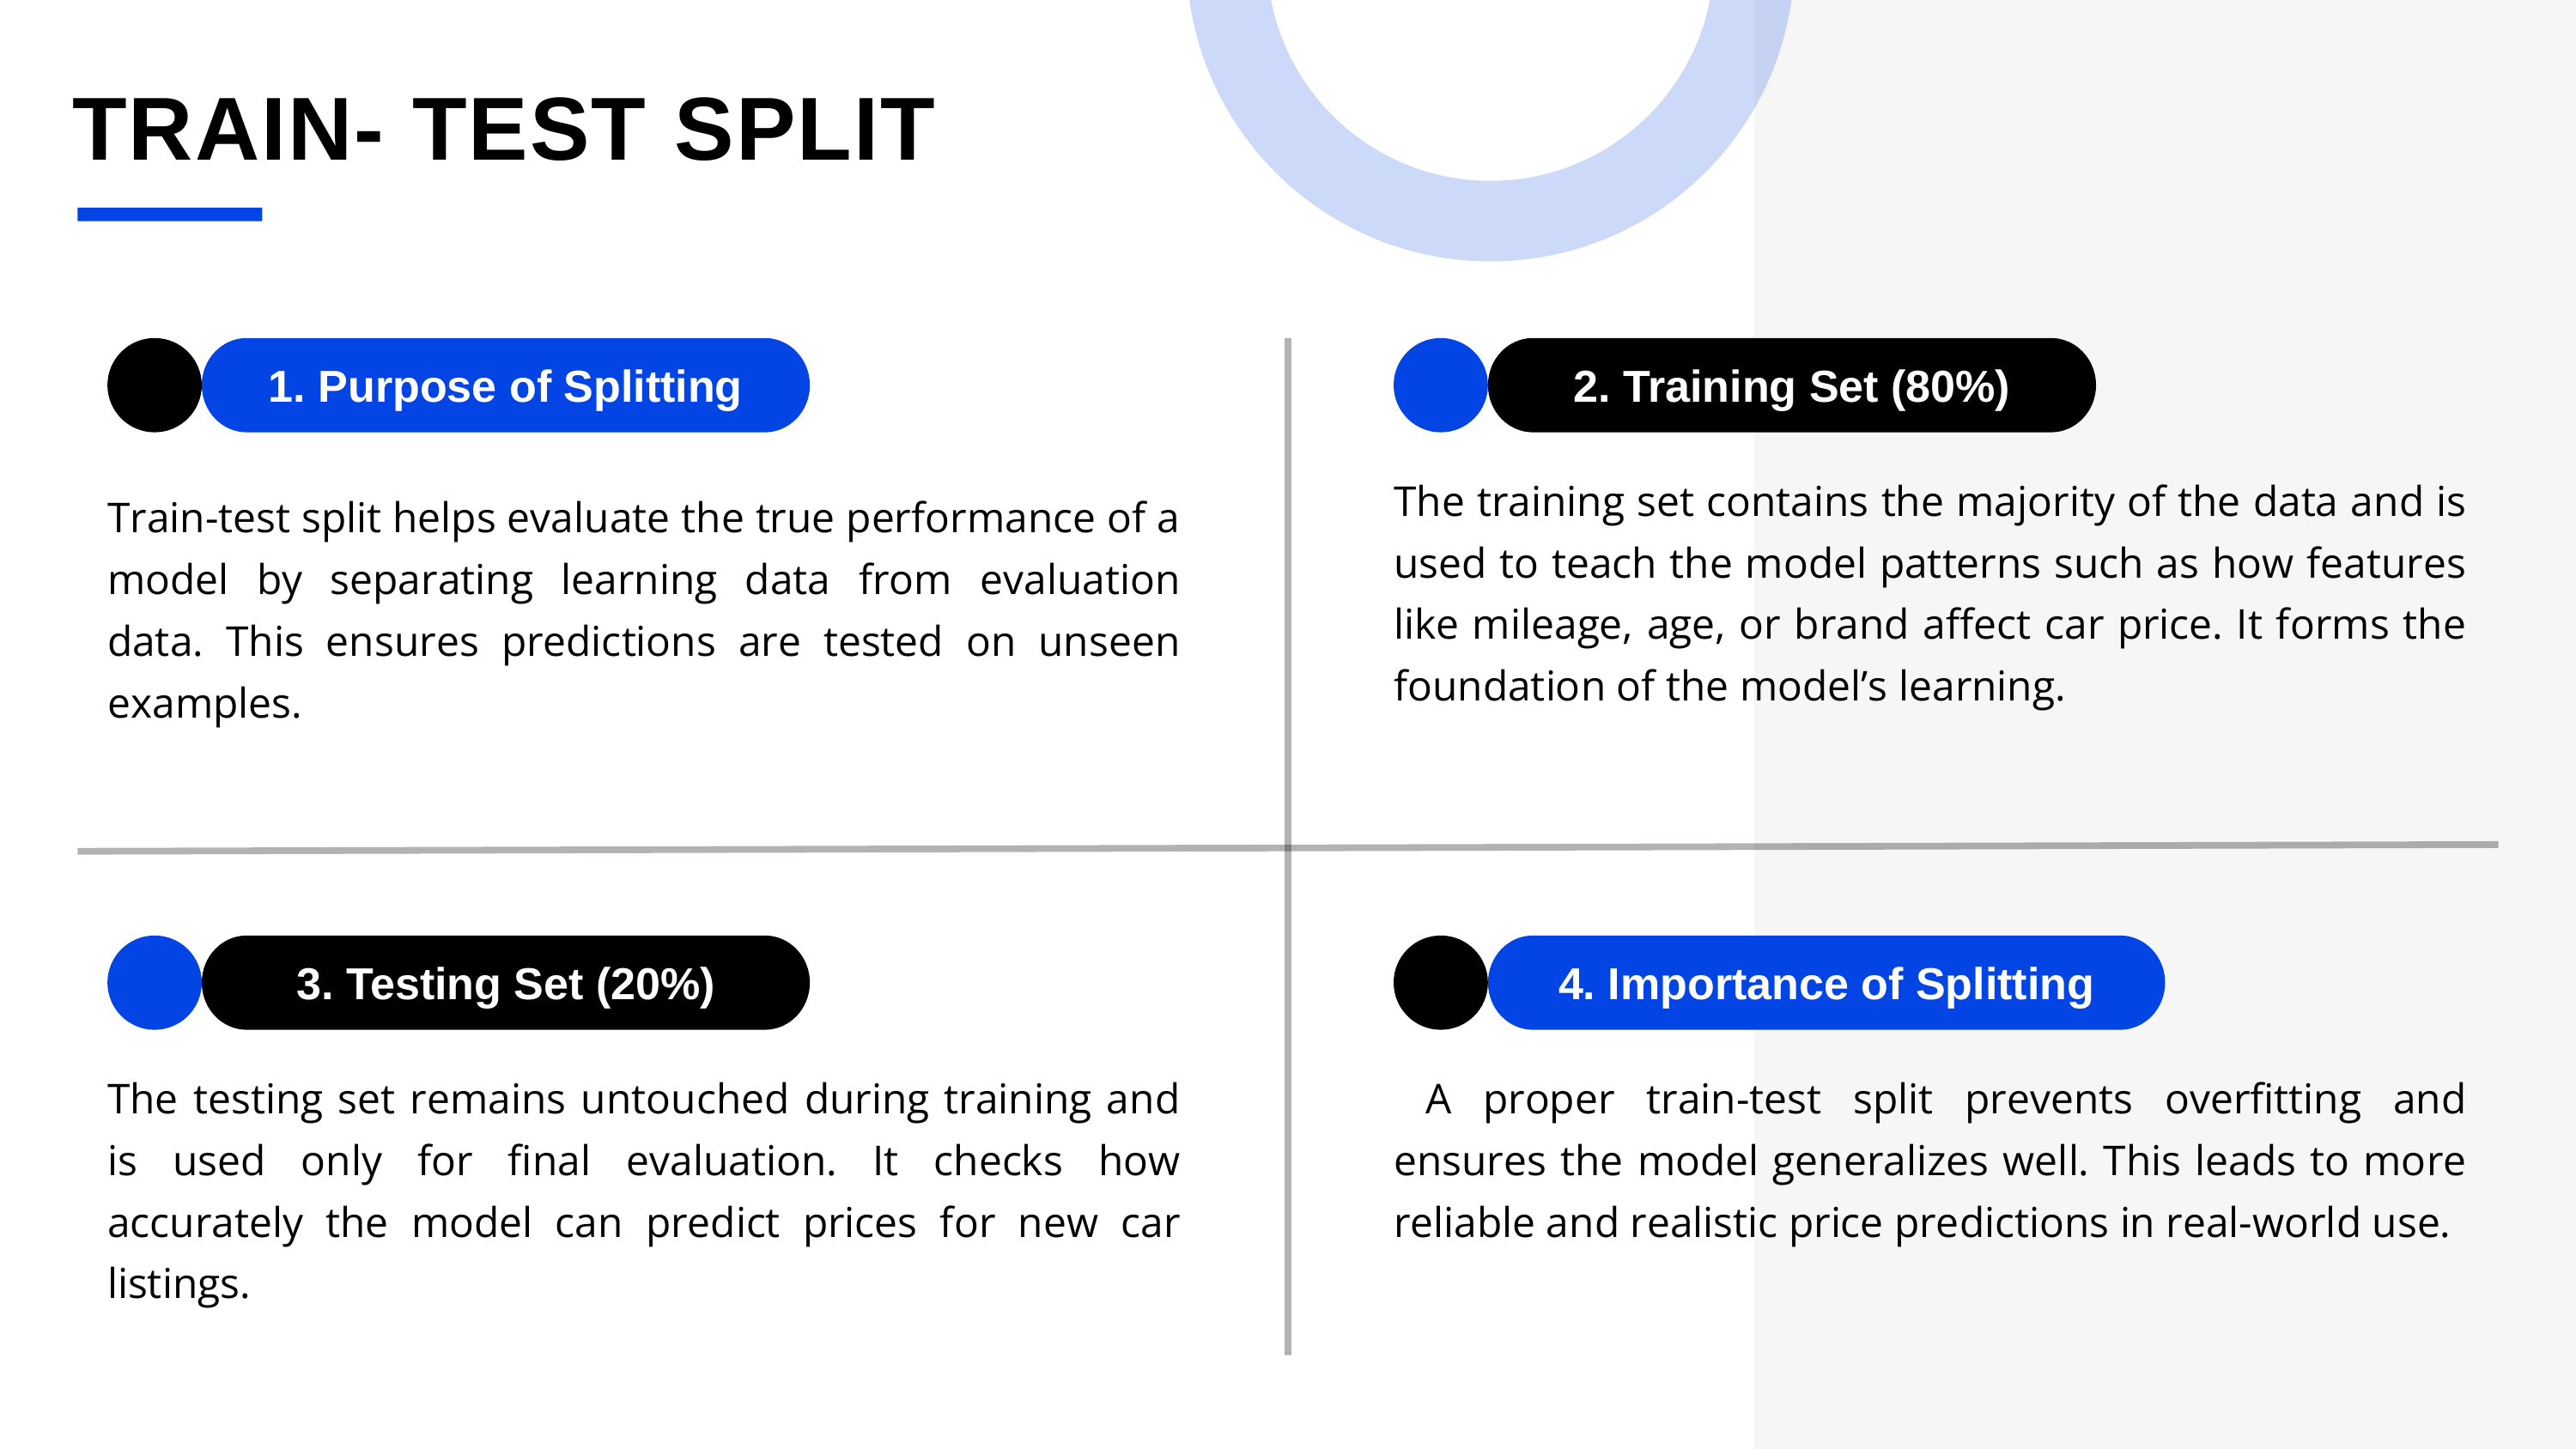

TRAIN- TEST SPLIT

1. Purpose of Splitting

2. Training Set (80%)
The training set contains the majority of the data and is used to teach the model patterns such as how features like mileage, age, or brand affect car price. It forms the foundation of the model’s learning.
Train-test split helps evaluate the true performance of a model by separating learning data from evaluation data. This ensures predictions are tested on unseen examples.

3. Testing Set (20%)

4. Importance of Splitting
The testing set remains untouched during training and is used only for final evaluation. It checks how accurately the model can predict prices for new car listings.

 A proper train-test split prevents overfitting and ensures the model generalizes well. This leads to more reliable and realistic price predictions in real-world use.